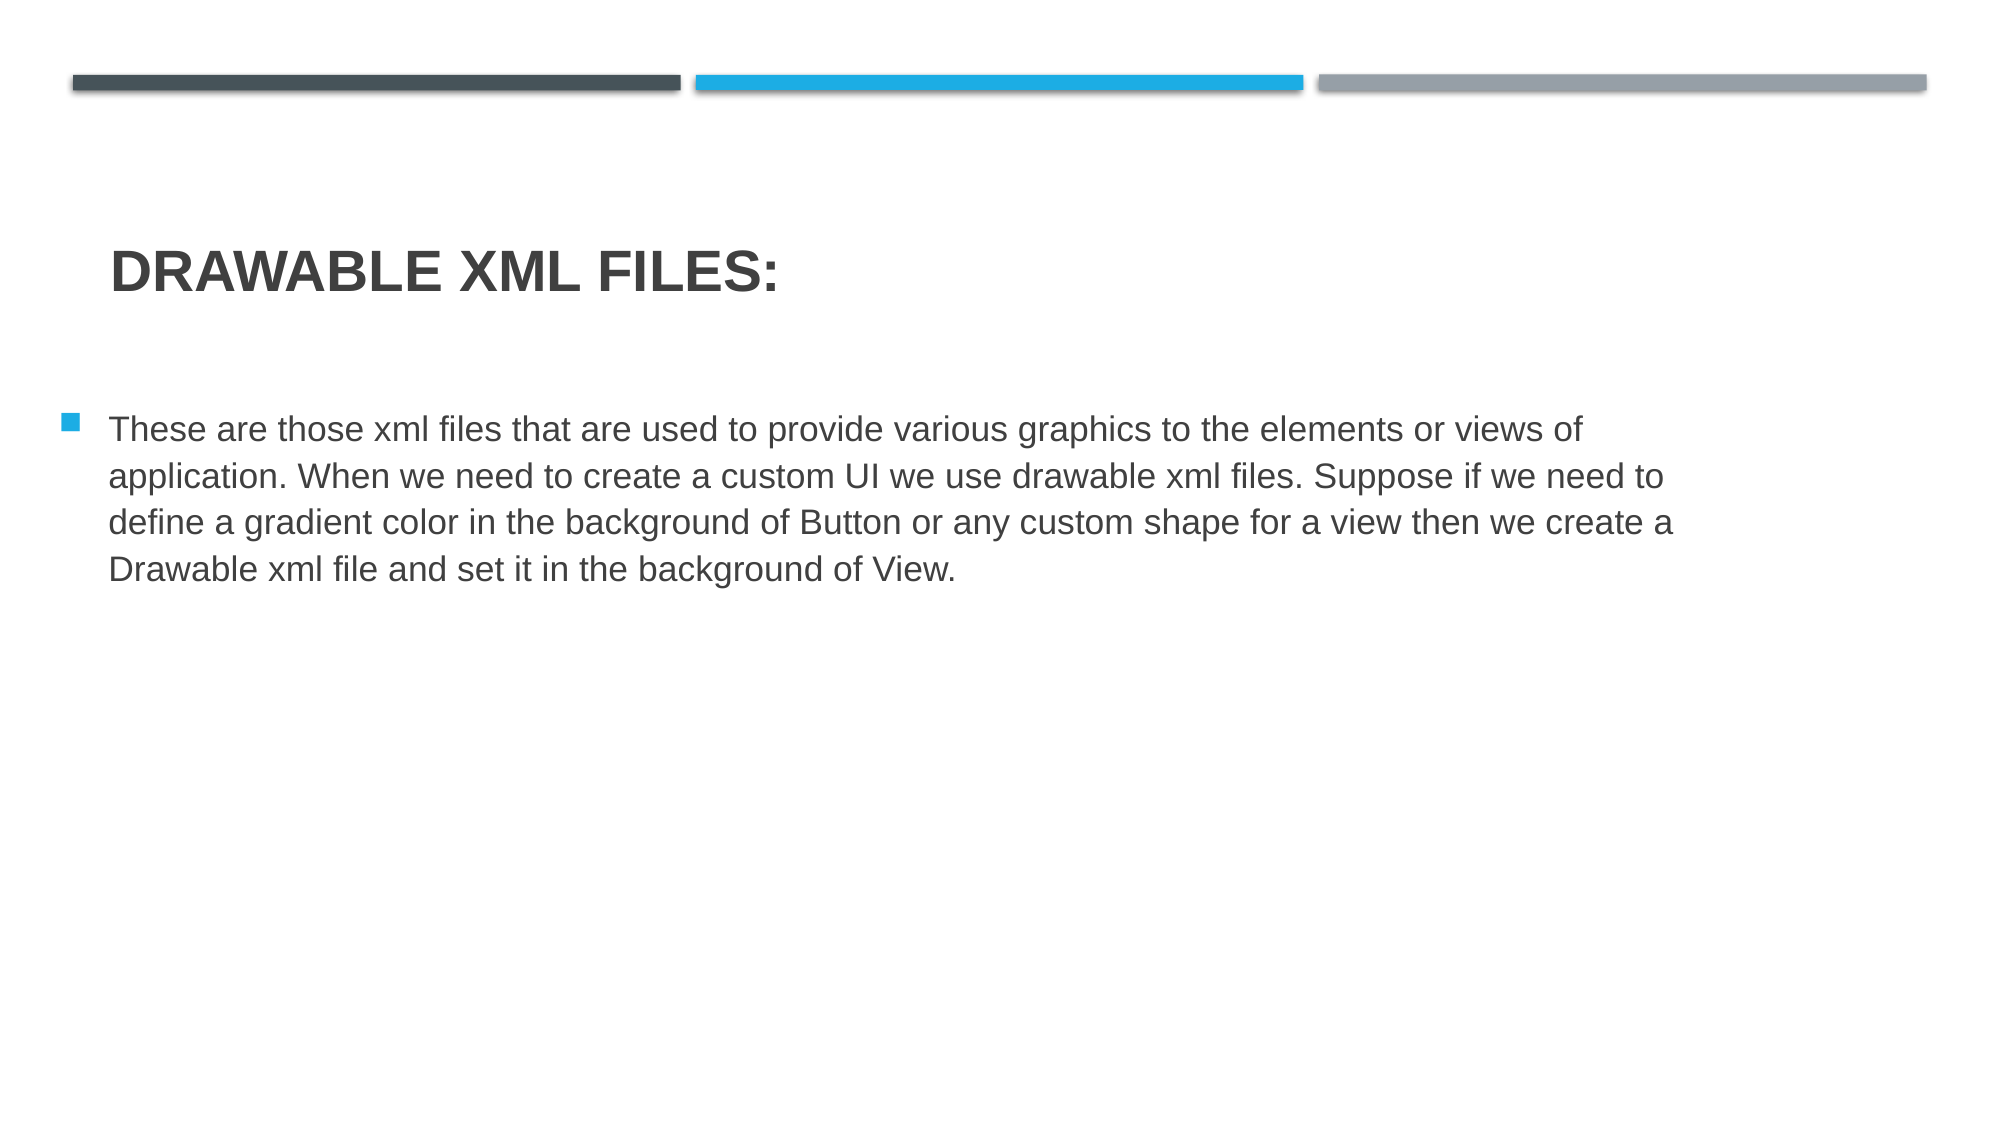

# Drawable xml Files:
These are those xml files that are used to provide various graphics to the elements or views of application. When we need to create a custom UI we use drawable xml files. Suppose if we need to define a gradient color in the background of Button or any custom shape for a view then we create a Drawable xml file and set it in the background of View.